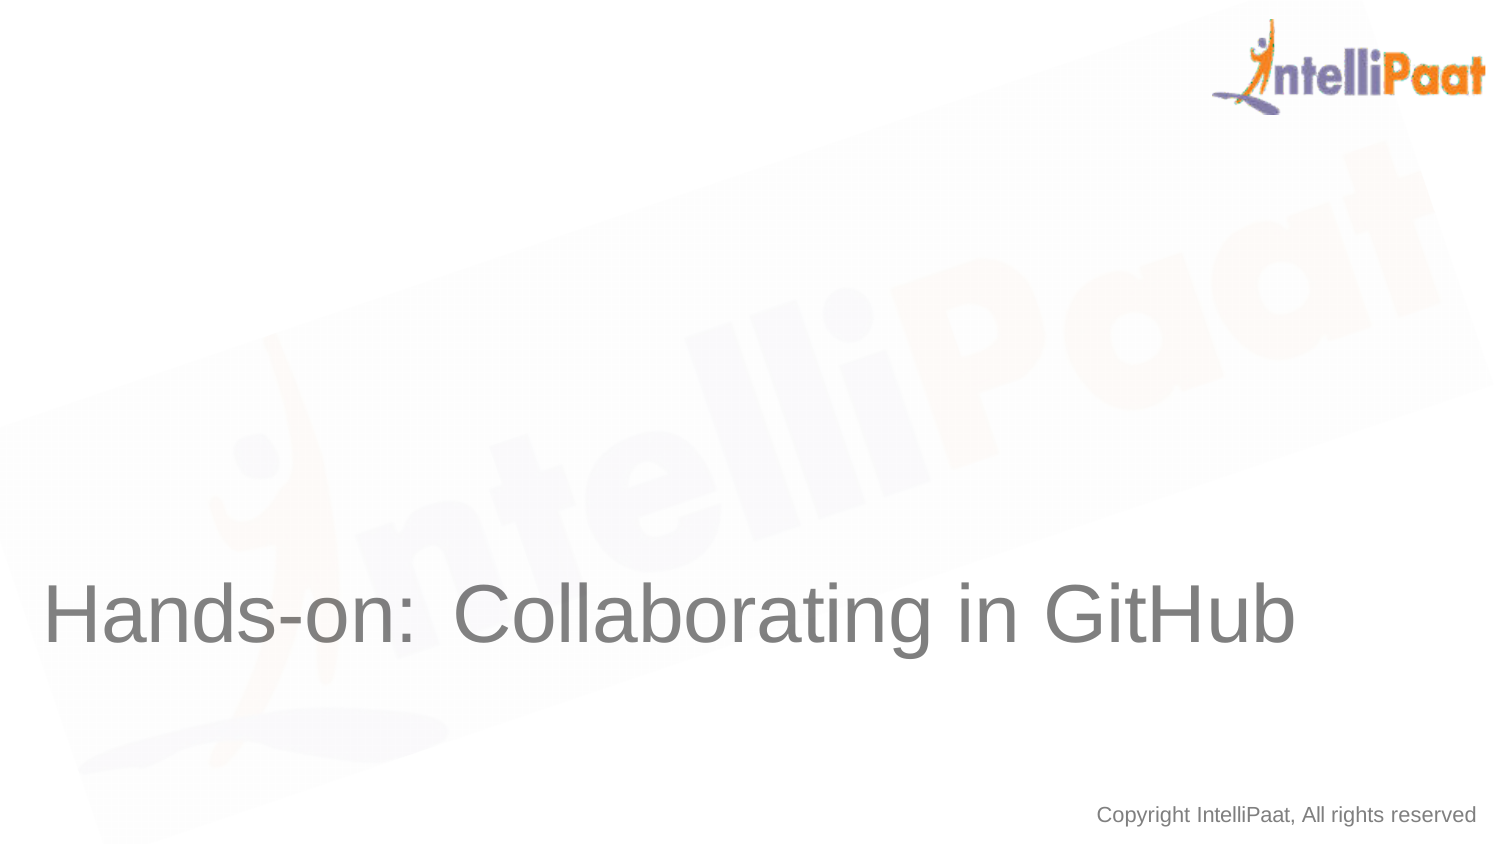

# Hands-on:	Collaborating in GitHub
Copyright IntelliPaat, All rights reserved